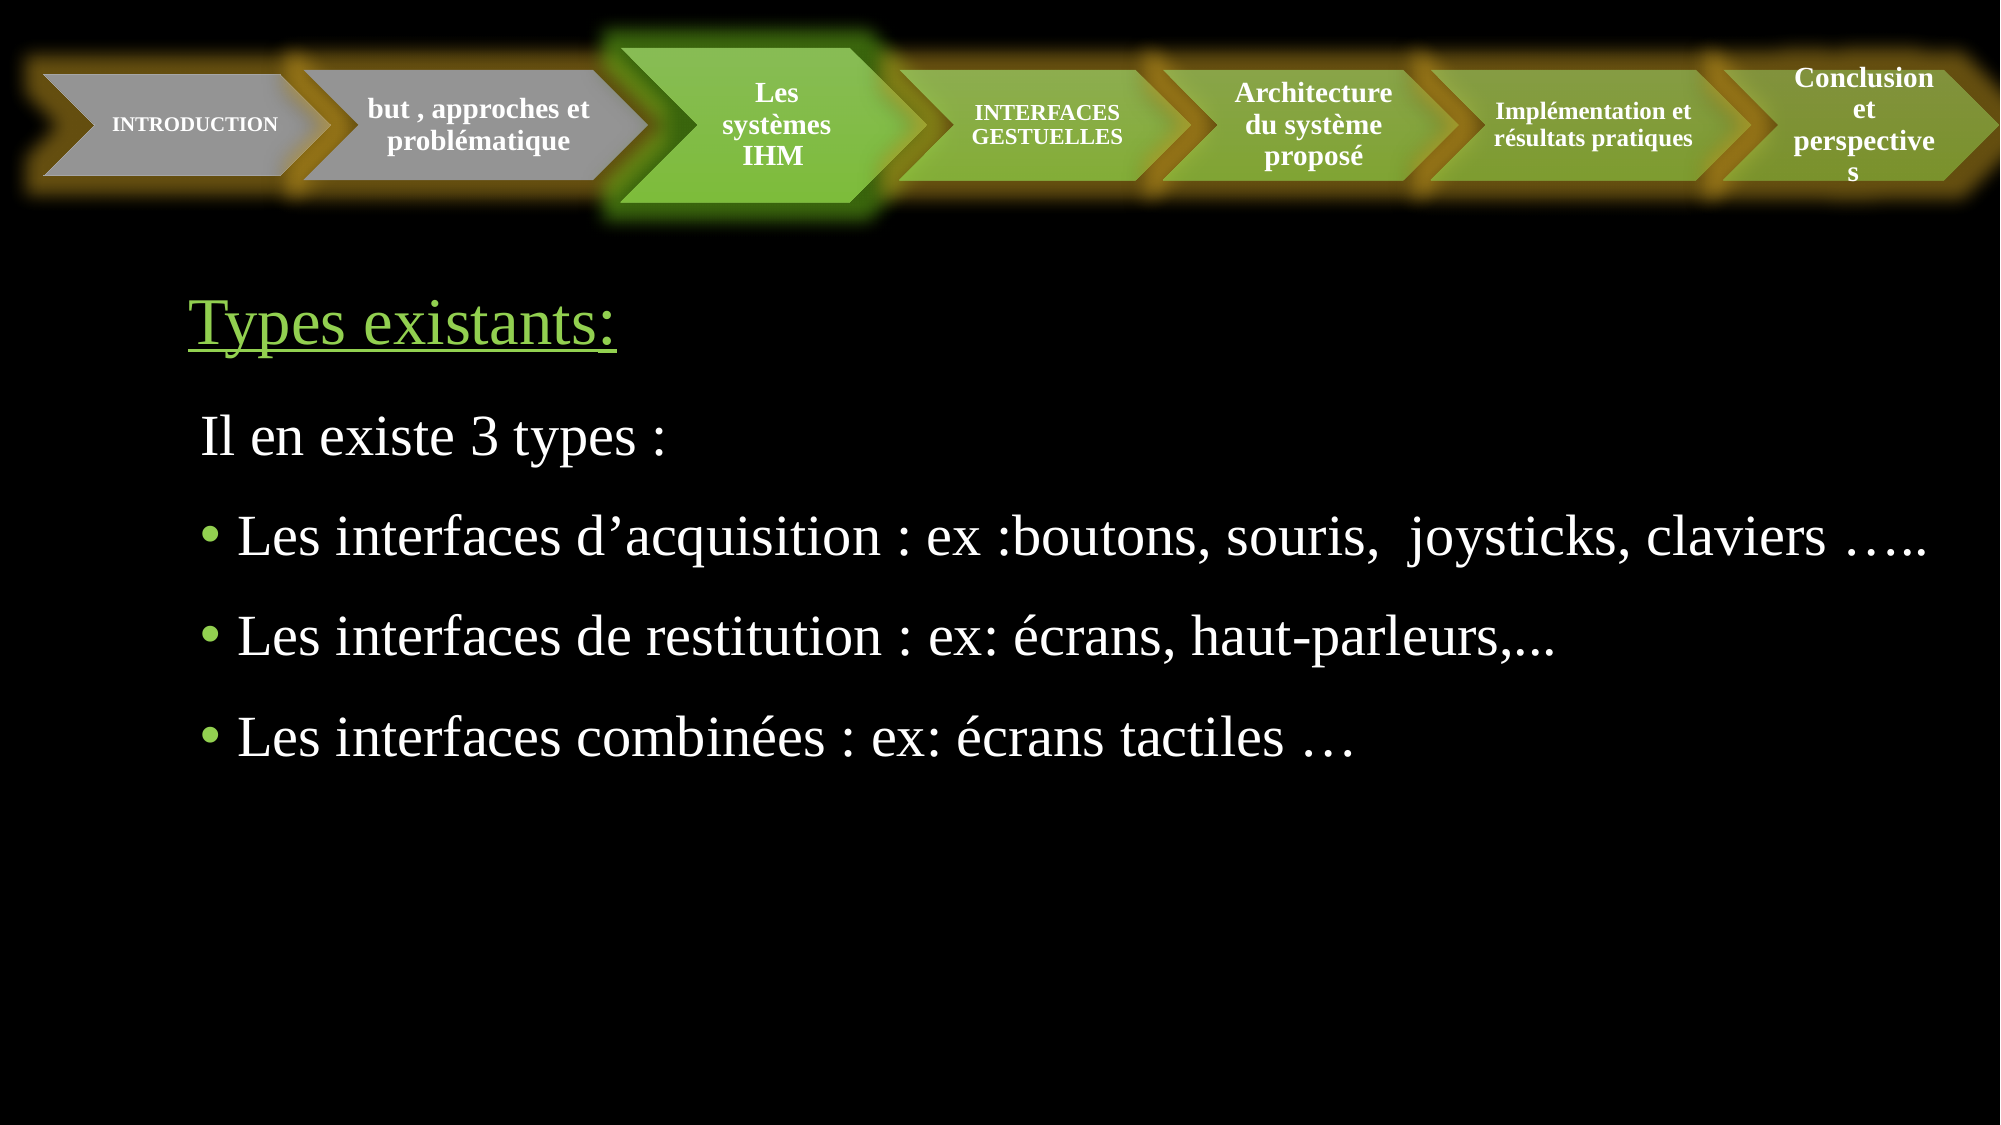

INTRODUCTION
but , approches et problématique
Les systèmes IHM
INTERFACES GESTUELLES
Architecture du système proposé
Implémentation et résultats pratiques
Conclusion et perspectives
# Types existants:
Il en existe 3 types :
Les interfaces d’acquisition : ex :boutons, souris,  joysticks, claviers …..
Les interfaces de restitution : ex: écrans, haut-parleurs,...
Les interfaces combinées : ex: écrans tactiles …